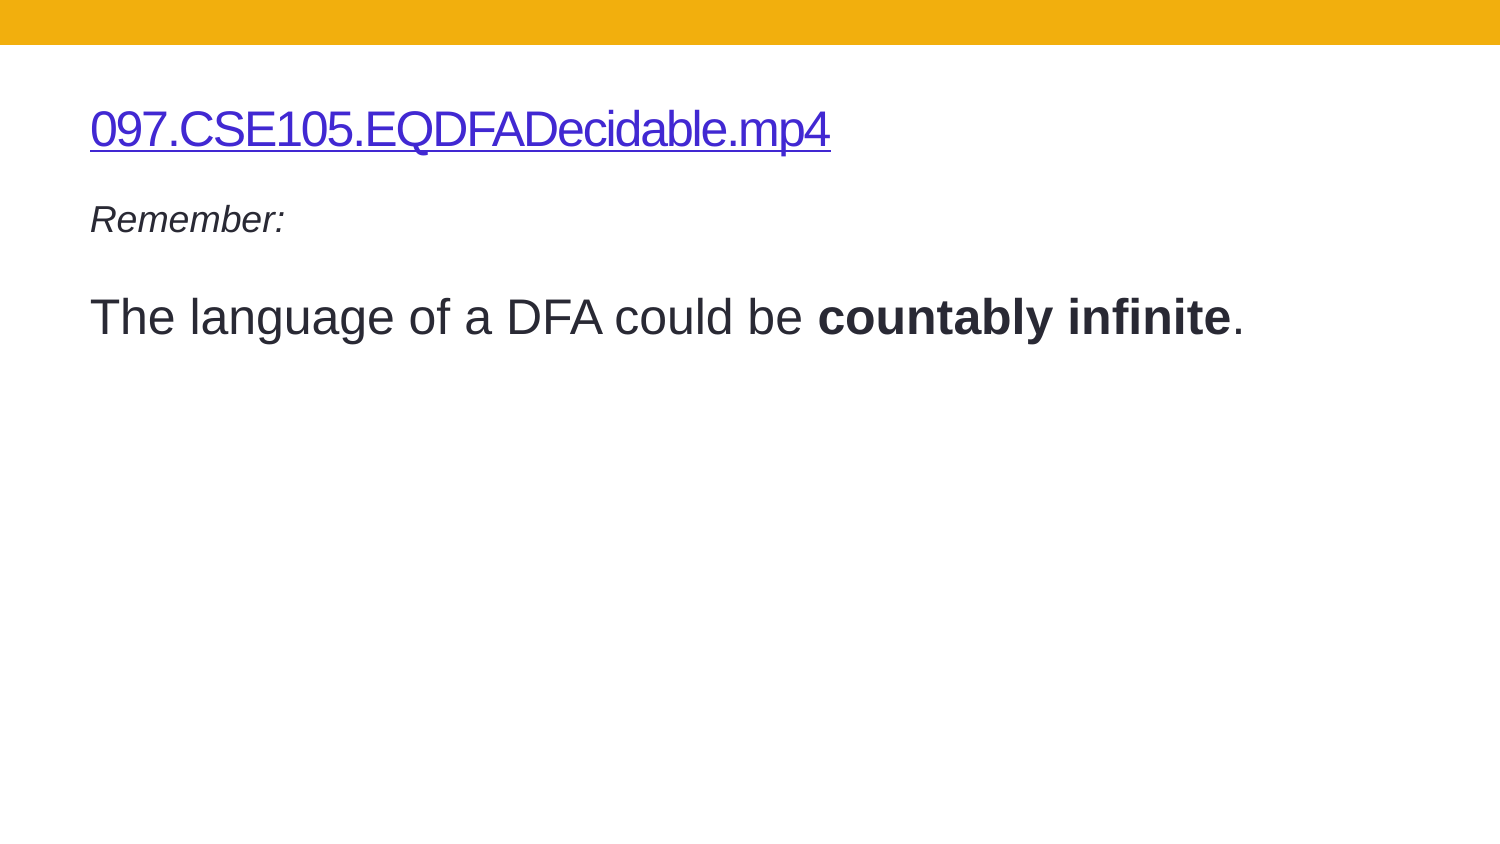

# 097.CSE105.EQDFADecidable.mp4
Remember:

The language of a DFA could be countably infinite.